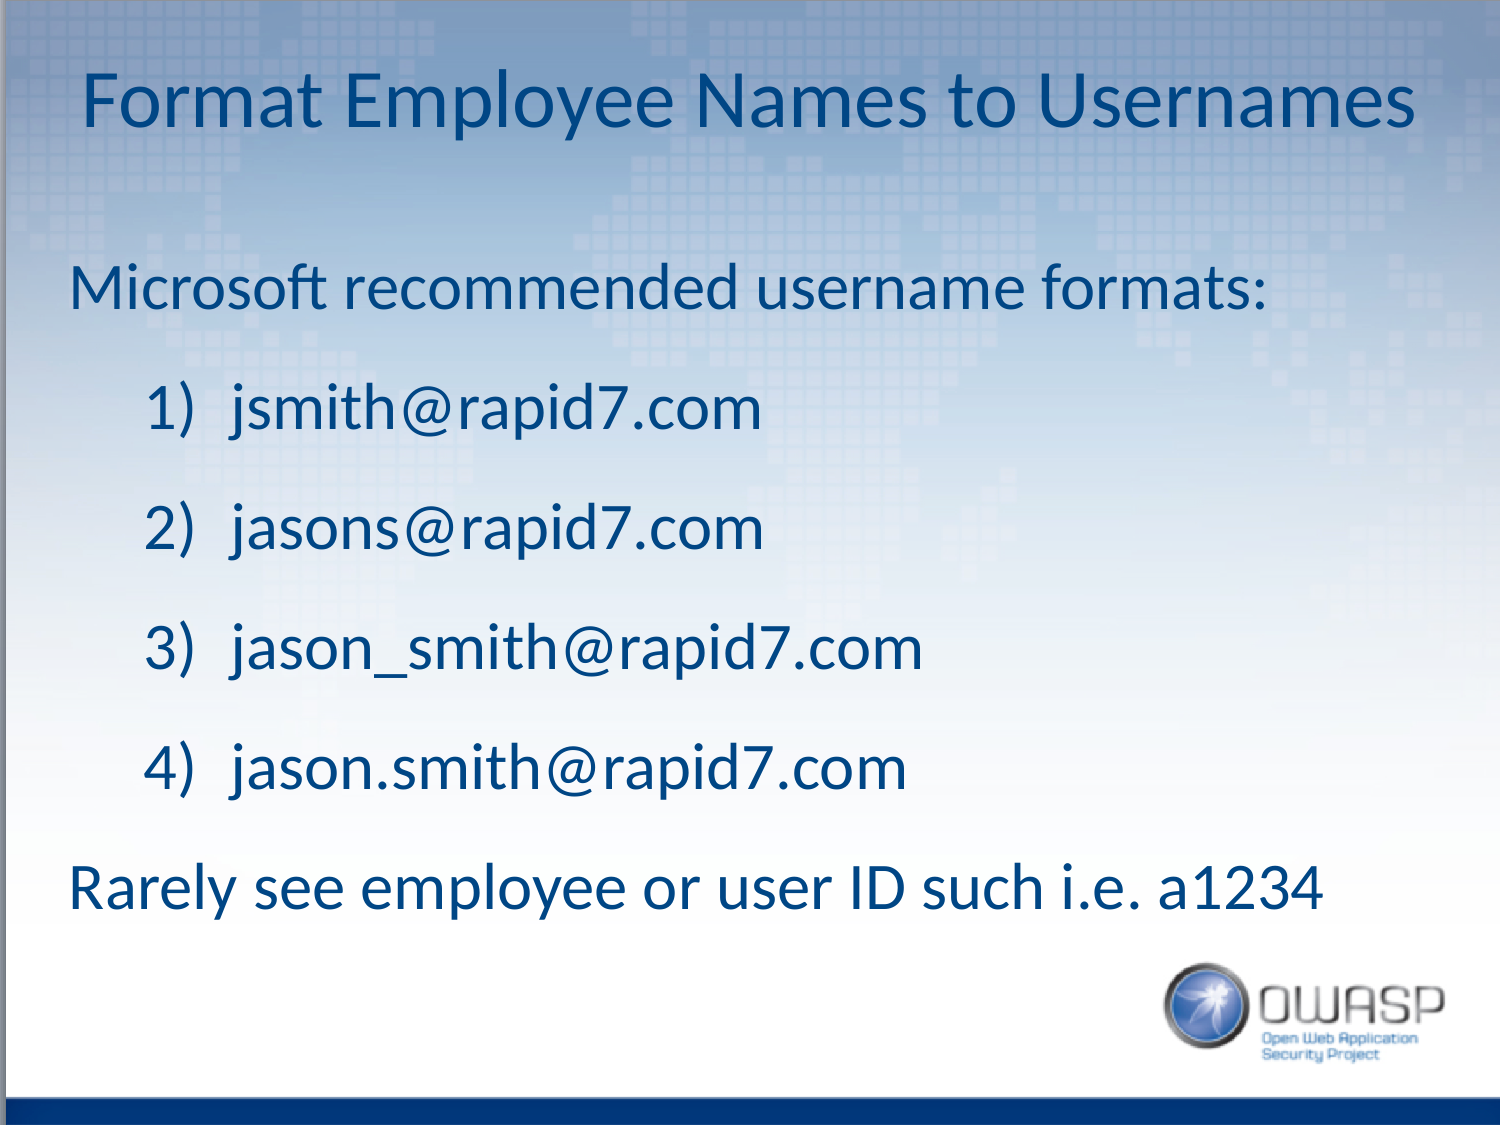

Format Employee Names to Usernames
Microsoft recommended username formats:
  jsmith@rapid7.com
  jasons@rapid7.com
  jason_smith@rapid7.com
  jason.smith@rapid7.com

Rarely see employee or user ID such i.e. a1234